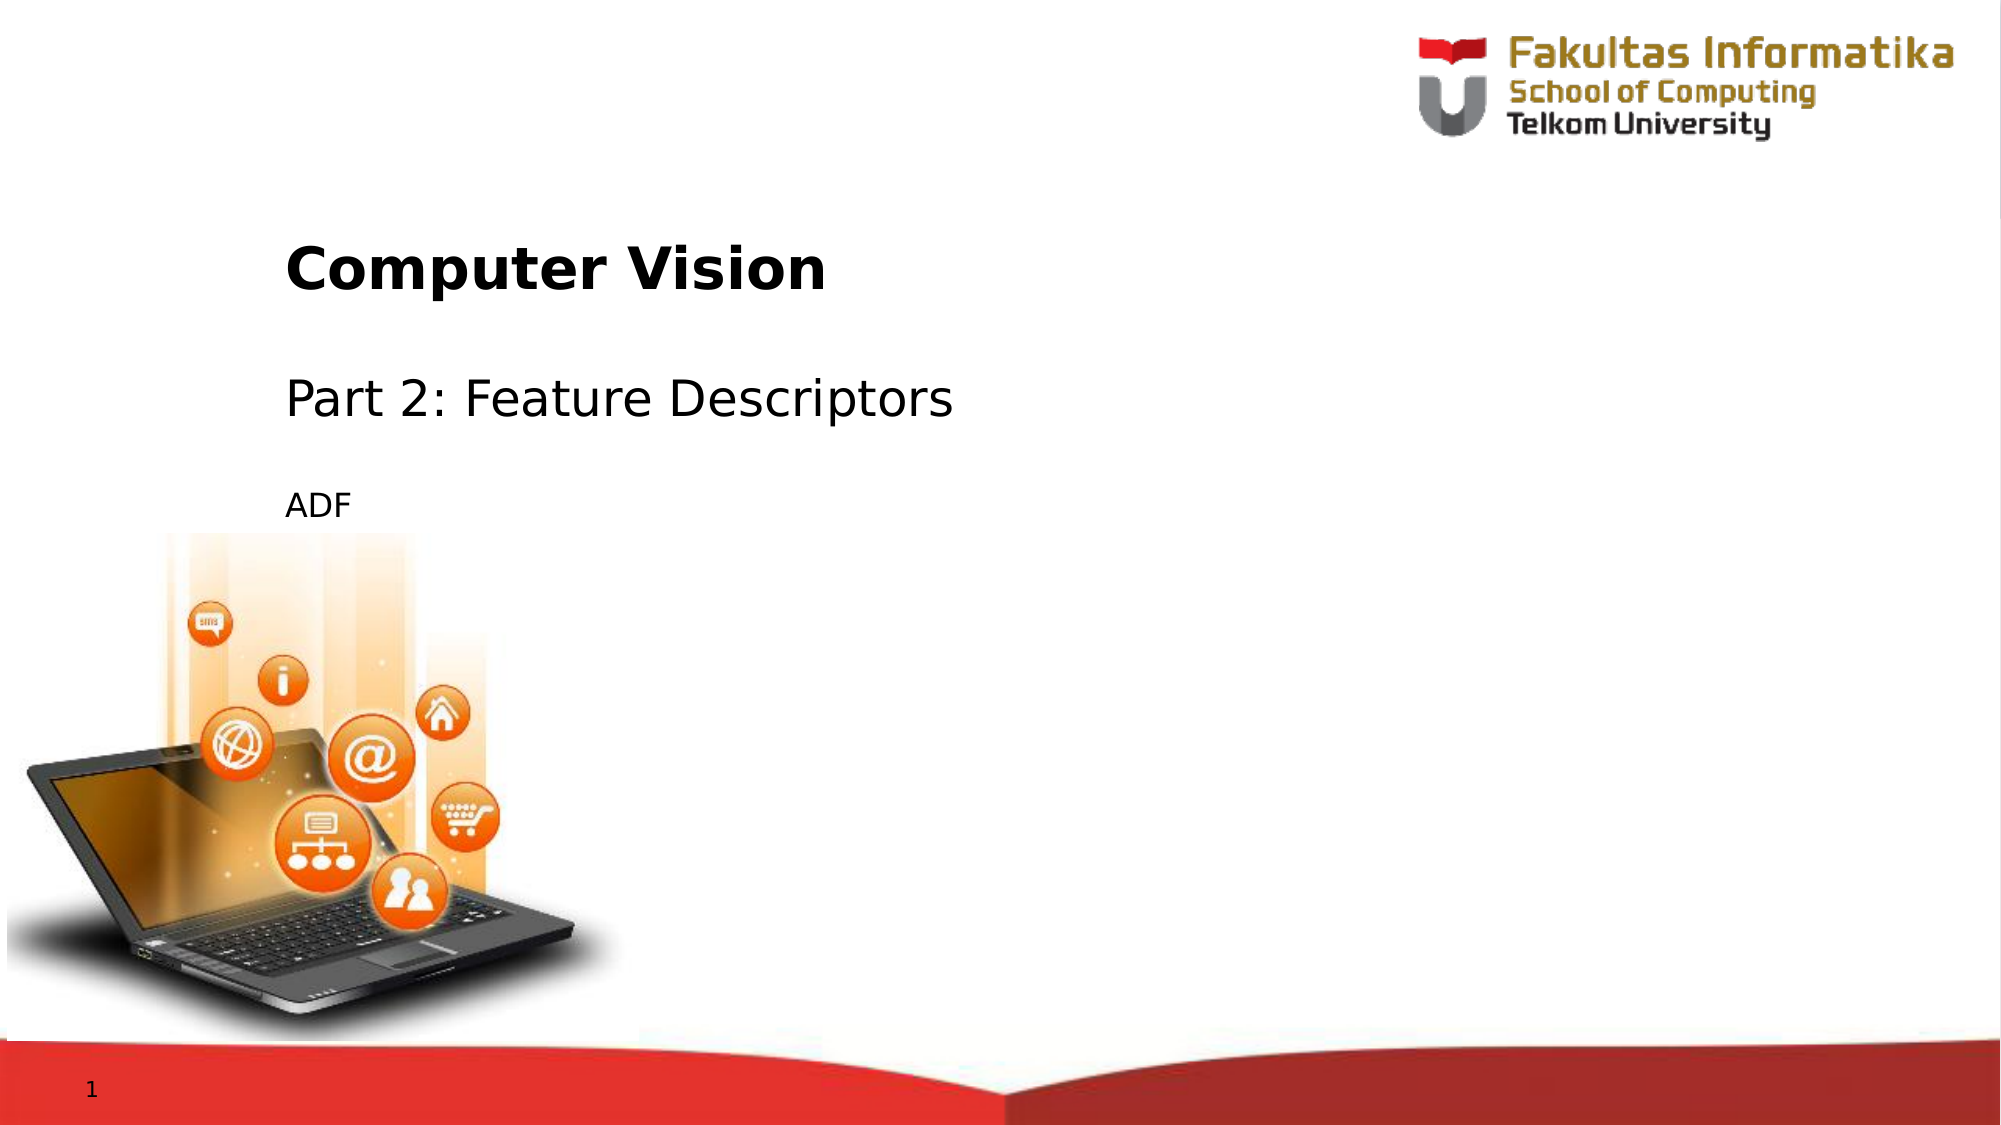

# Computer Vision
Part 2: Feature Descriptors
ADF
1